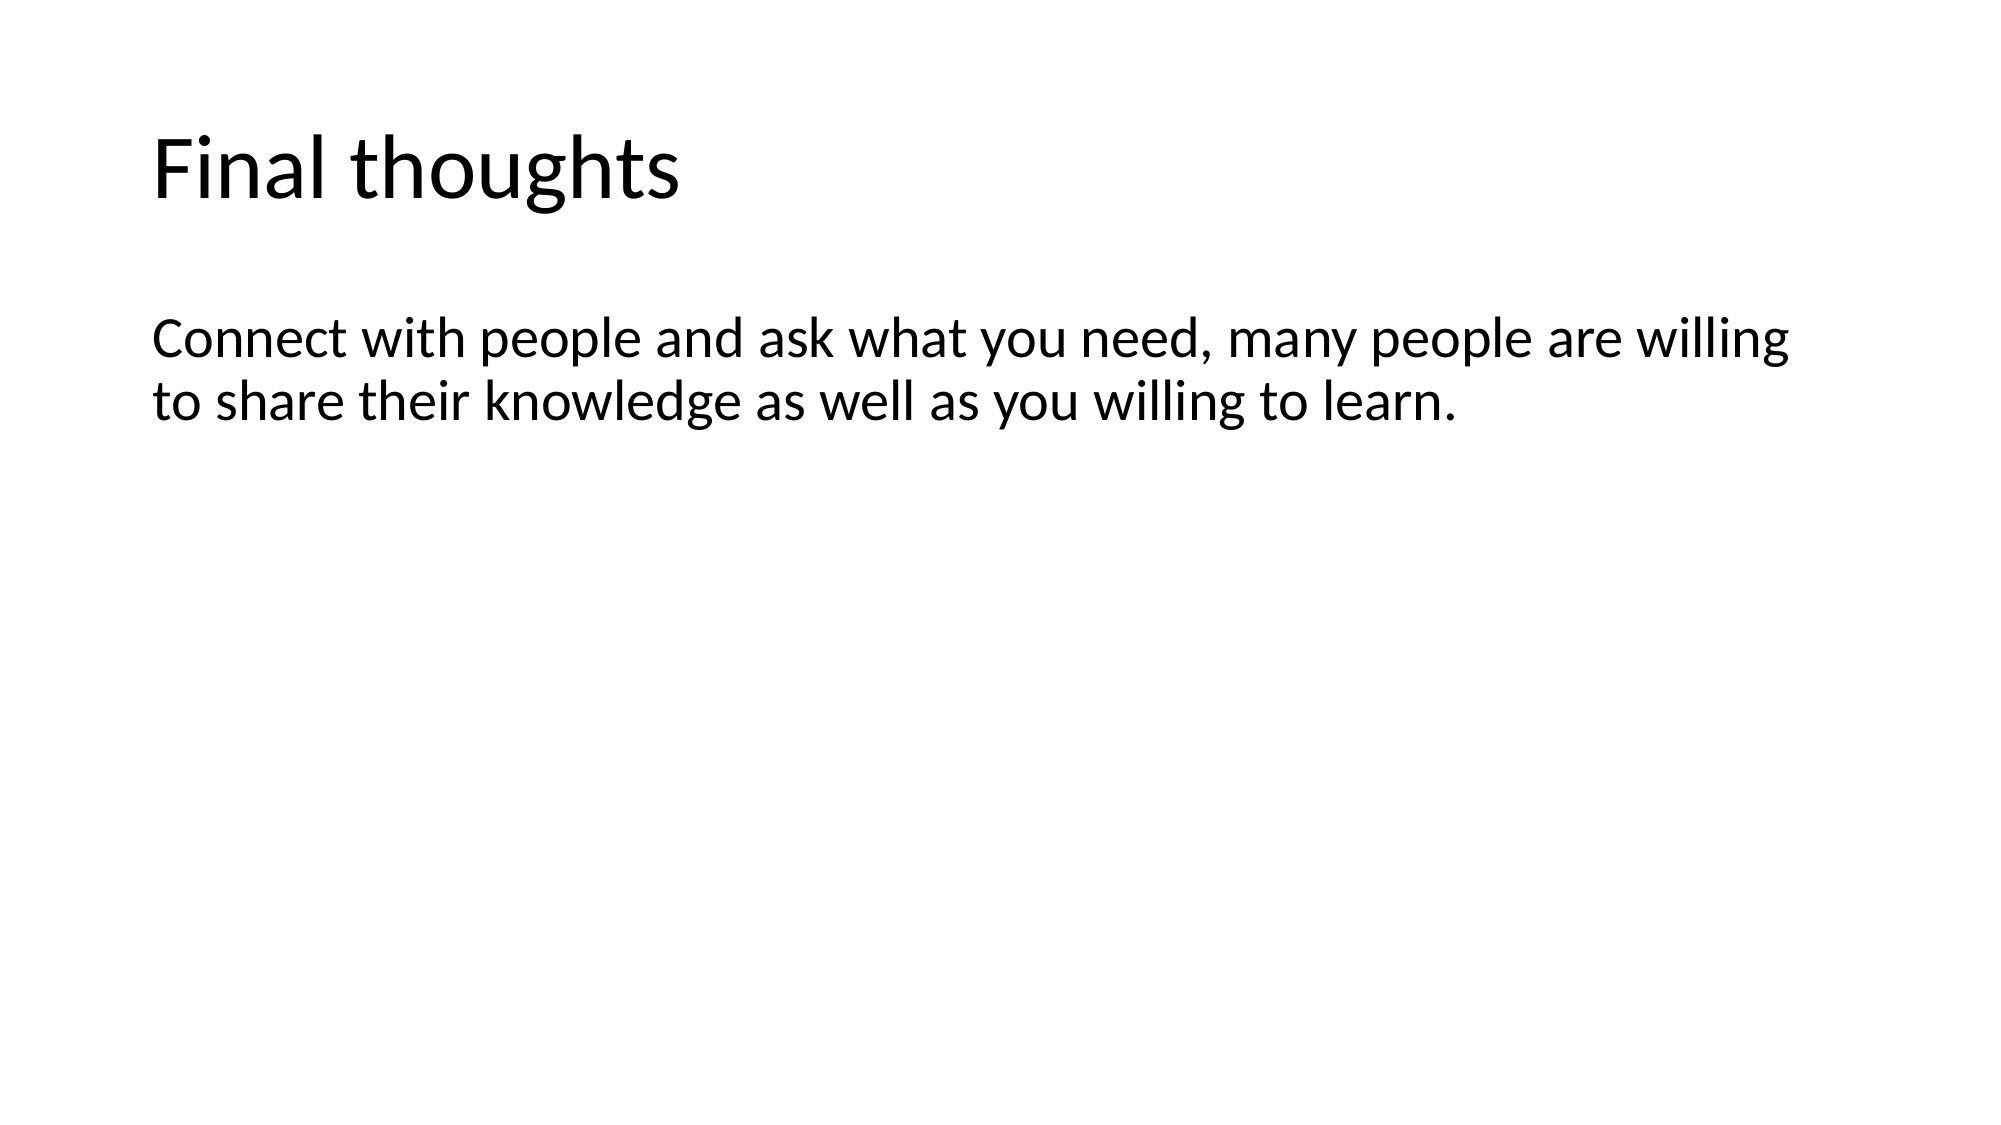

# Final thoughts
Connect with people and ask what you need, many people are willing to share their knowledge as well as you willing to learn.